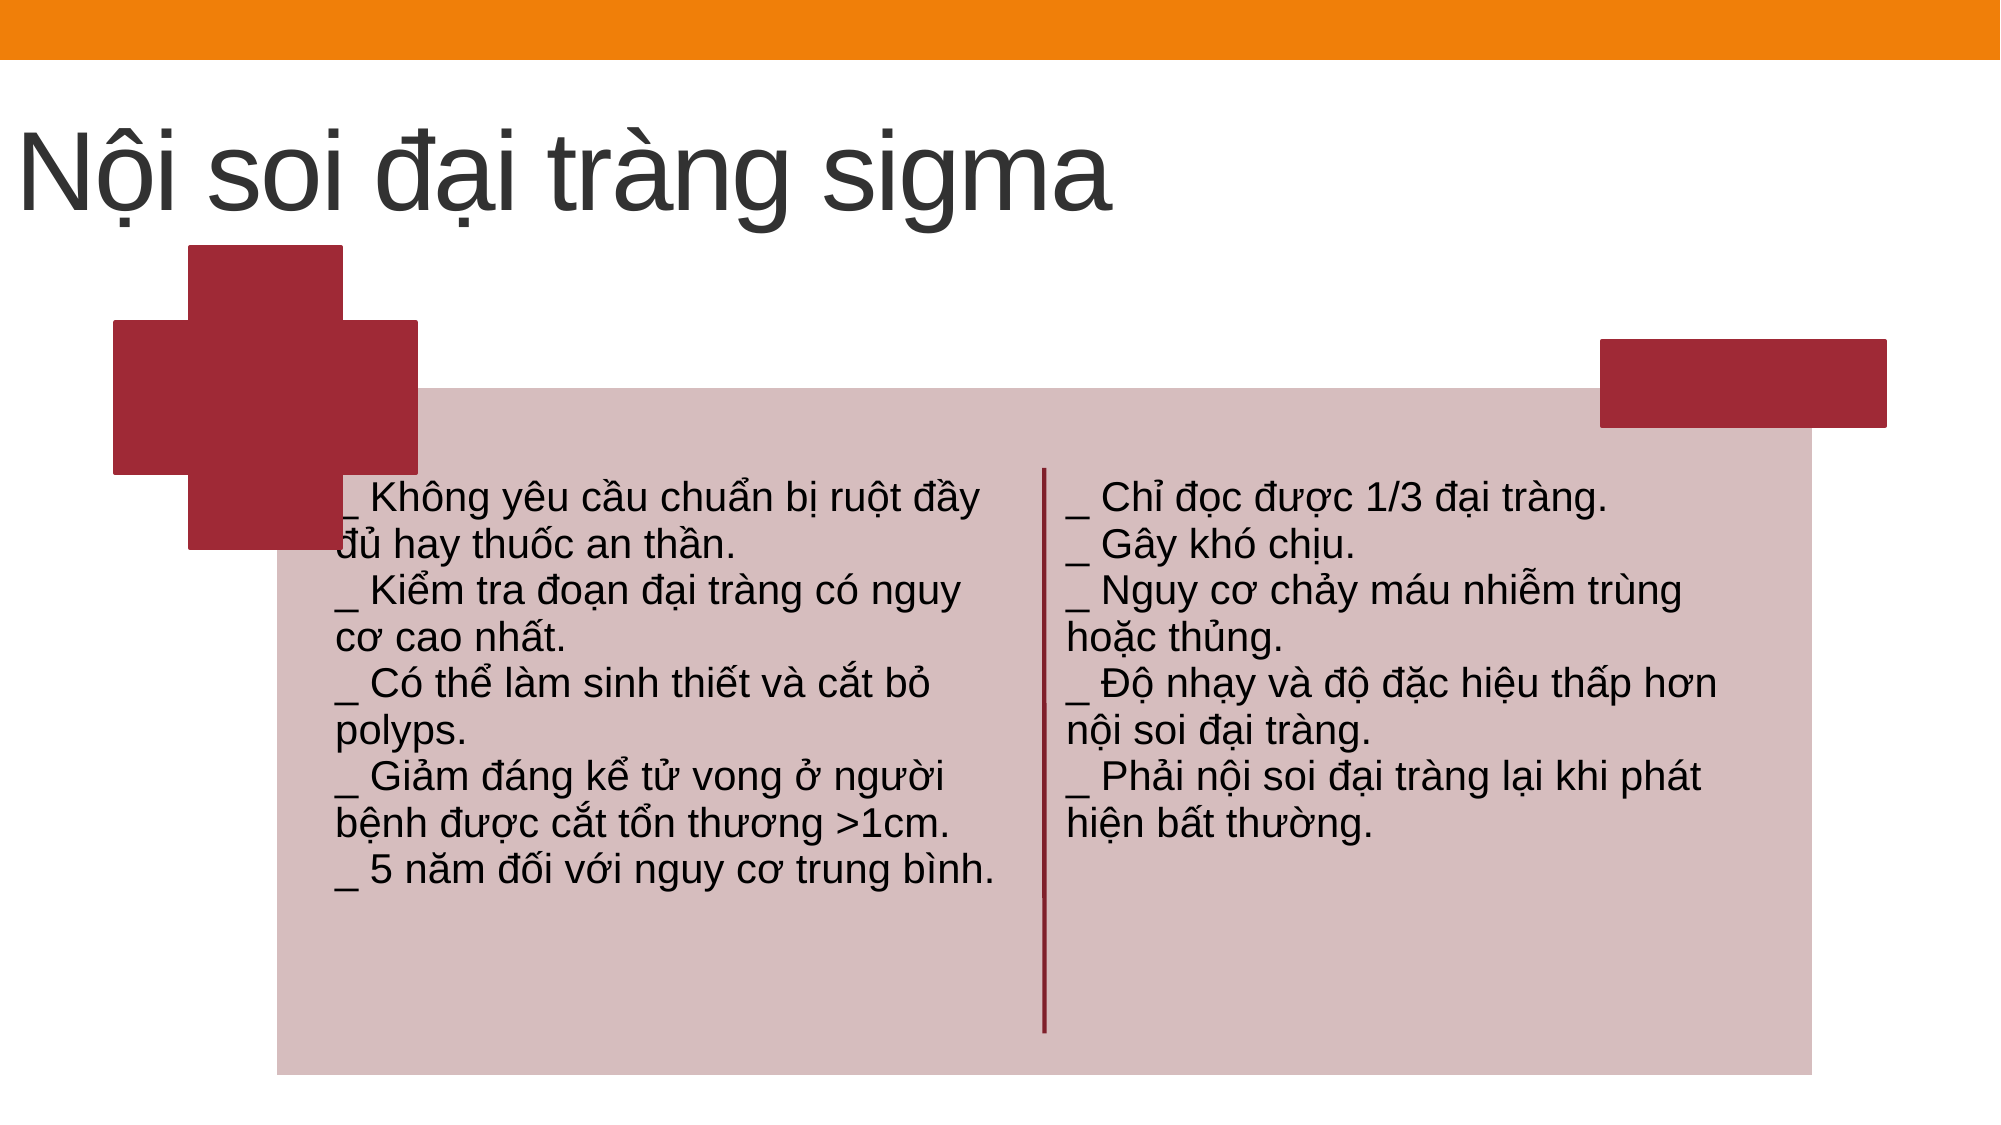

# Nội soi đại tràng sigma
_ Không yêu cầu chuẩn bị ruột đầy đủ hay thuốc an thần.
_ Kiểm tra đoạn đại tràng có nguy cơ cao nhất.
_ Có thể làm sinh thiết và cắt bỏ polyps.
_ Giảm đáng kể tử vong ở người bệnh được cắt tổn thương >1cm.
_ 5 năm đối với nguy cơ trung bình.
_ Chỉ đọc được 1/3 đại tràng.
_ Gây khó chịu.
_ Nguy cơ chảy máu nhiễm trùng hoặc thủng.
_ Độ nhạy và độ đặc hiệu thấp hơn nội soi đại tràng.
_ Phải nội soi đại tràng lại khi phát hiện bất thường.